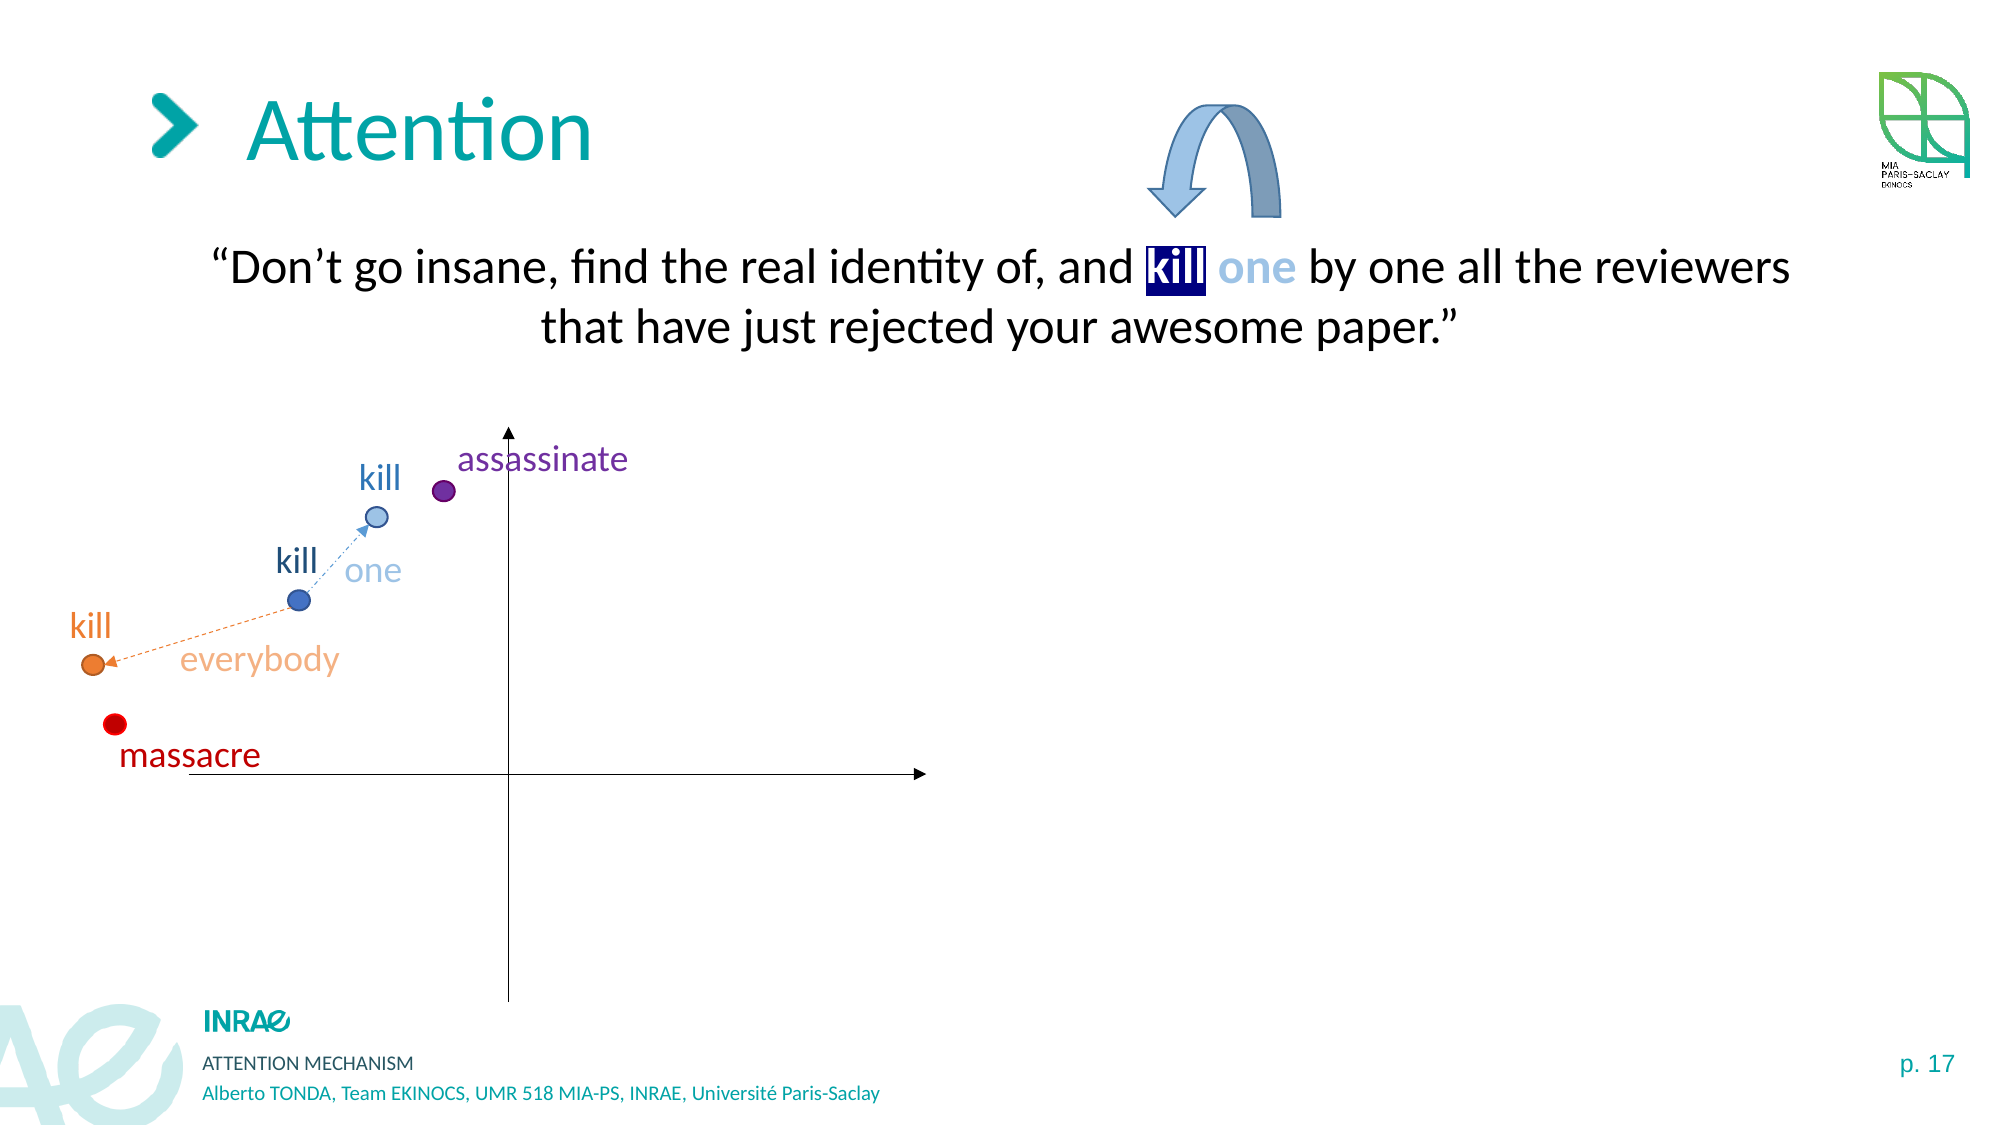

# Attention

“Don’t go insane, find the real identity of, and kill one by one all the reviewers that have just rejected your awesome paper.”
assassinate
kill

kill
one

kill
everybody

massacre